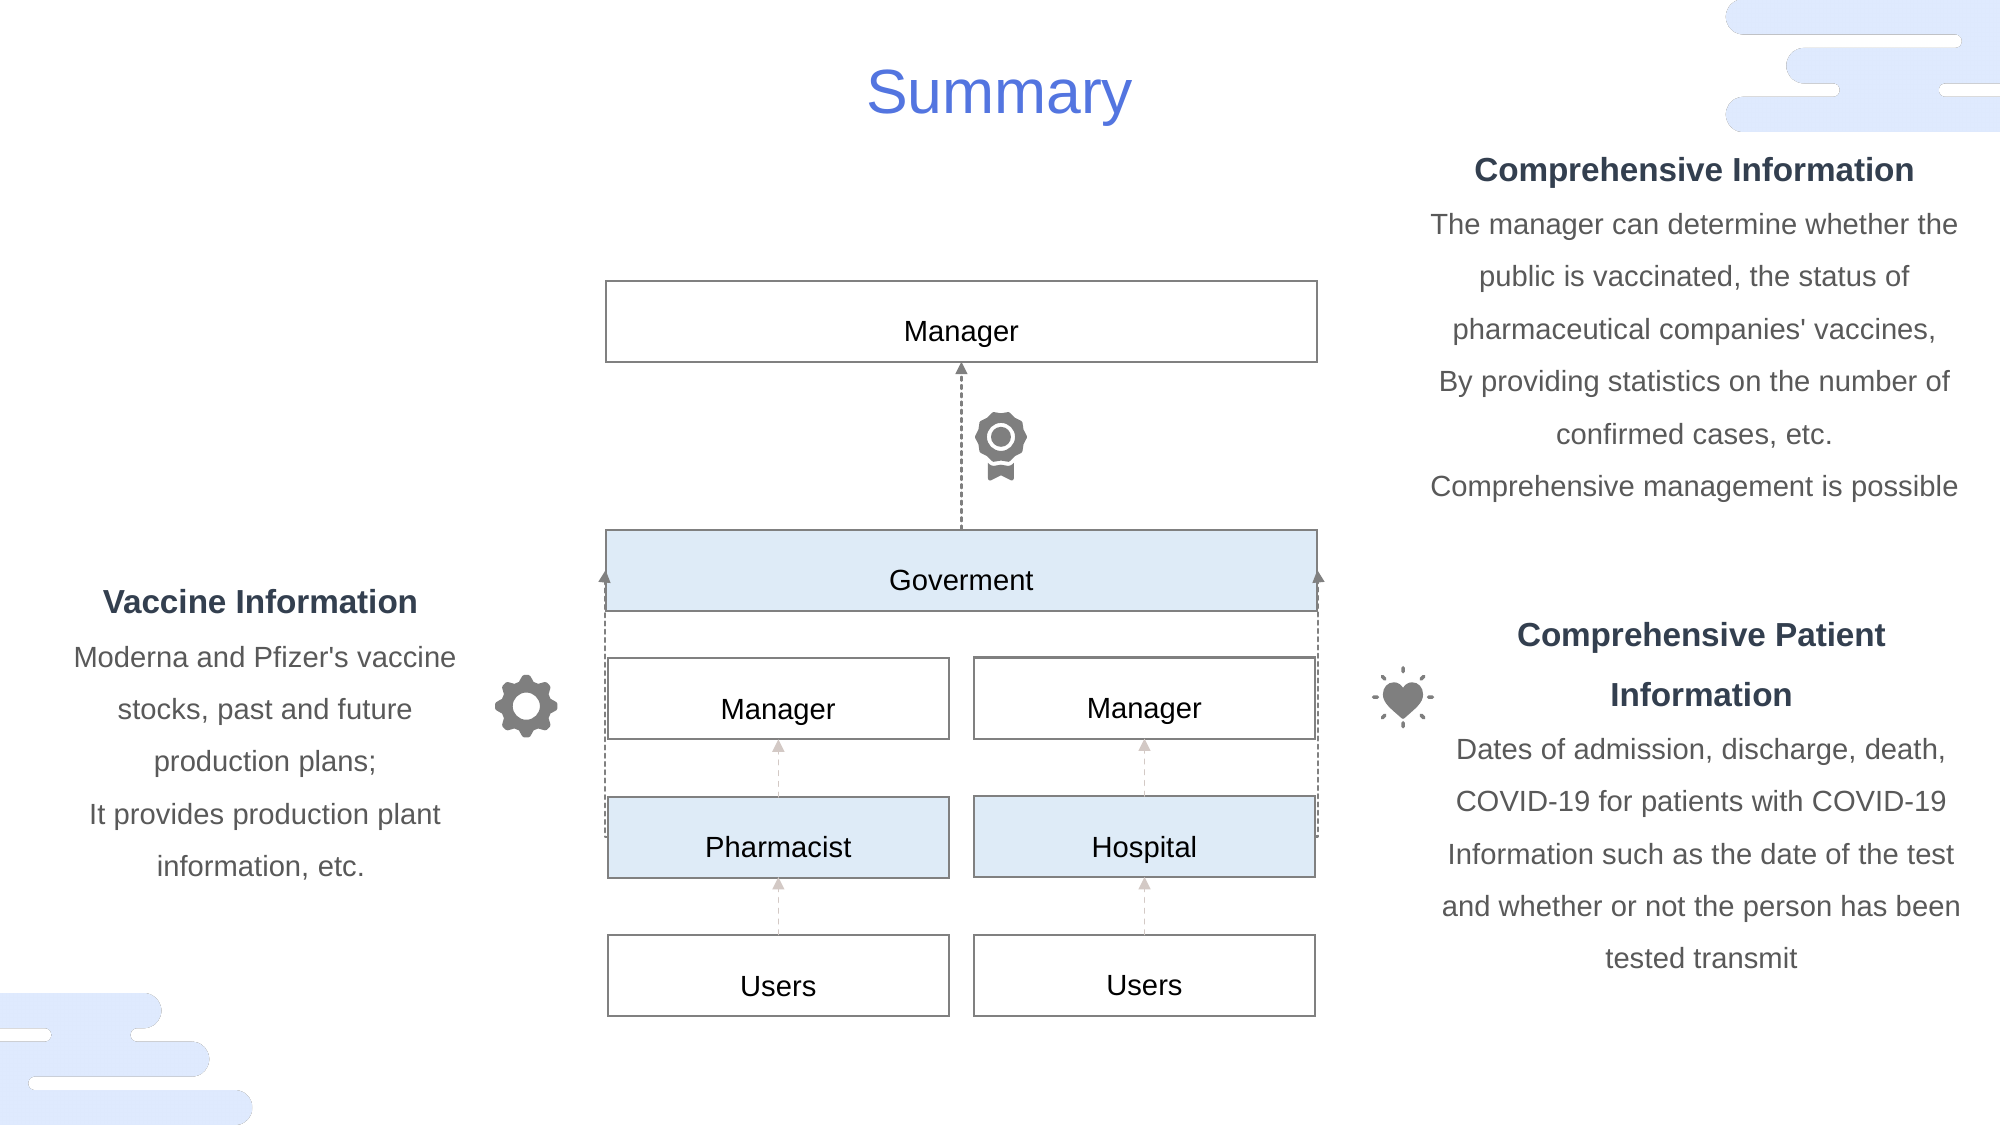

Summary
Comprehensive Information
The manager can determine whether the public is vaccinated, the status of pharmaceutical companies' vaccines,
By providing statistics on the number of confirmed cases, etc.
Comprehensive management is possible
Manager

Goverment
Vaccine Information
Moderna and Pfizer's vaccine stocks, past and future production plans;
It provides production plant information, etc.
Comprehensive Patient Information
Dates of admission, discharge, death, COVID-19 for patients with COVID-19
Information such as the date of the test and whether or not the person has been tested transmit
Manager
Manager

Hospital
Pharmacist
Users
Users